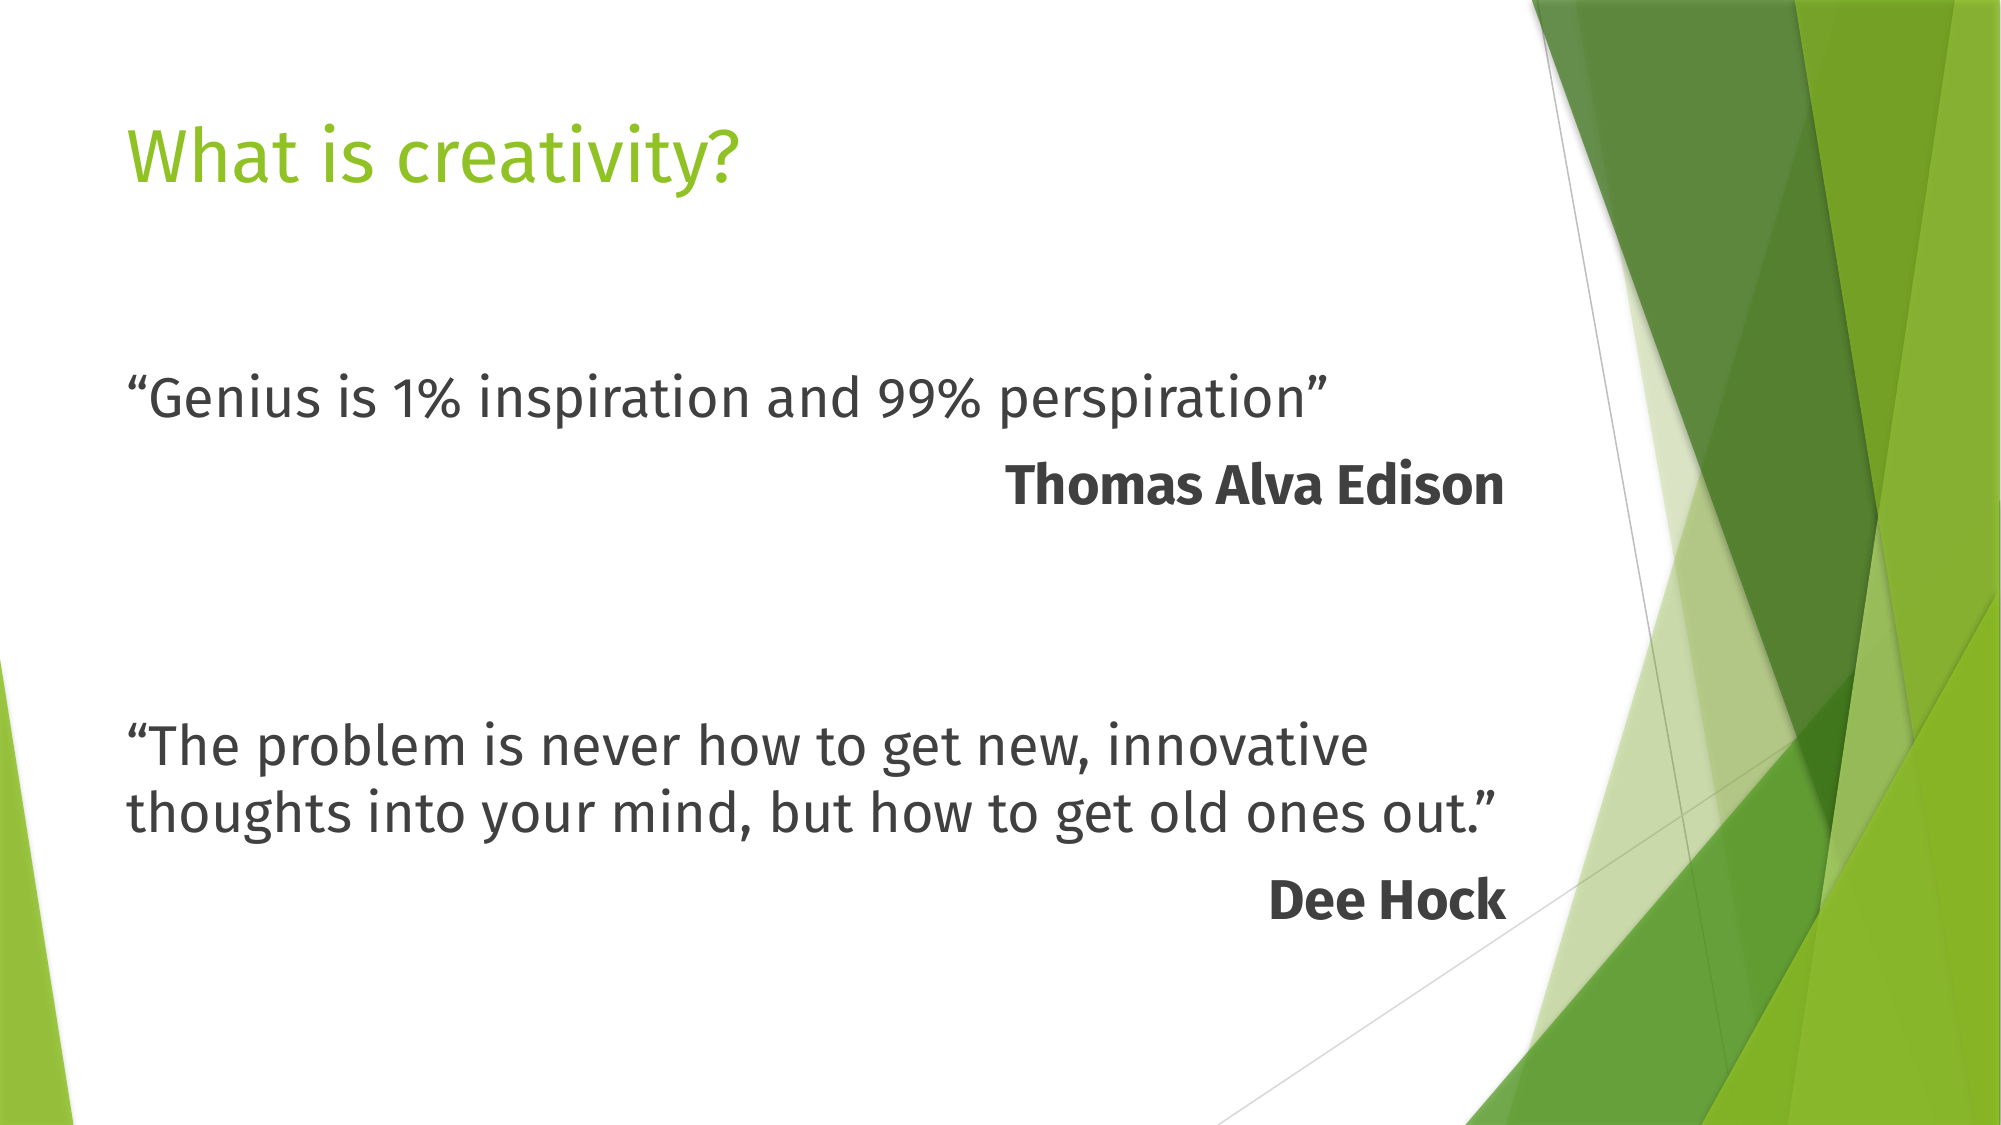

# What is creativity?
“Genius is 1% inspiration and 99% perspiration”
Thomas Alva Edison

“The problem is never how to get new, innovative thoughts into your mind, but how to get old ones out.”
Dee Hock